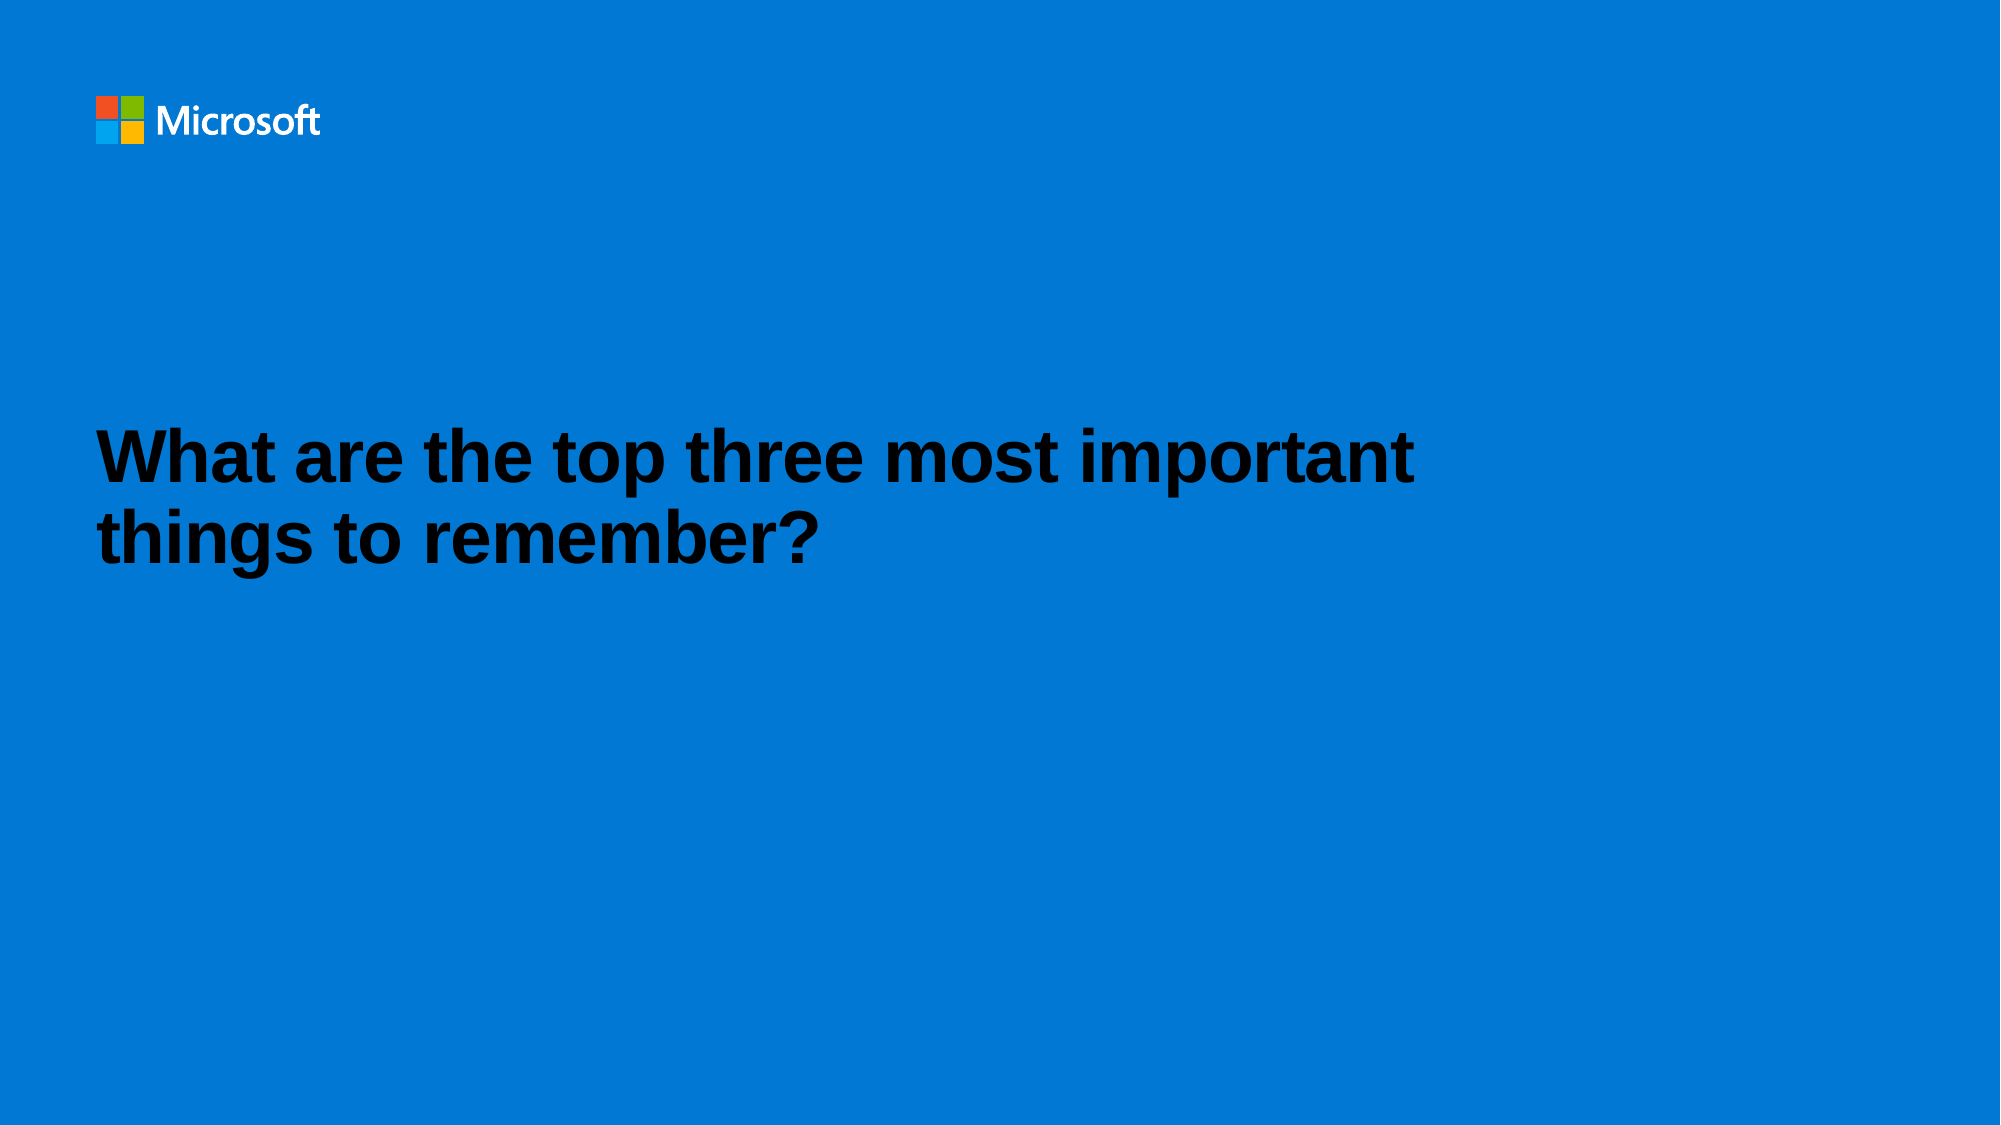

# What are the top three most important things to remember?